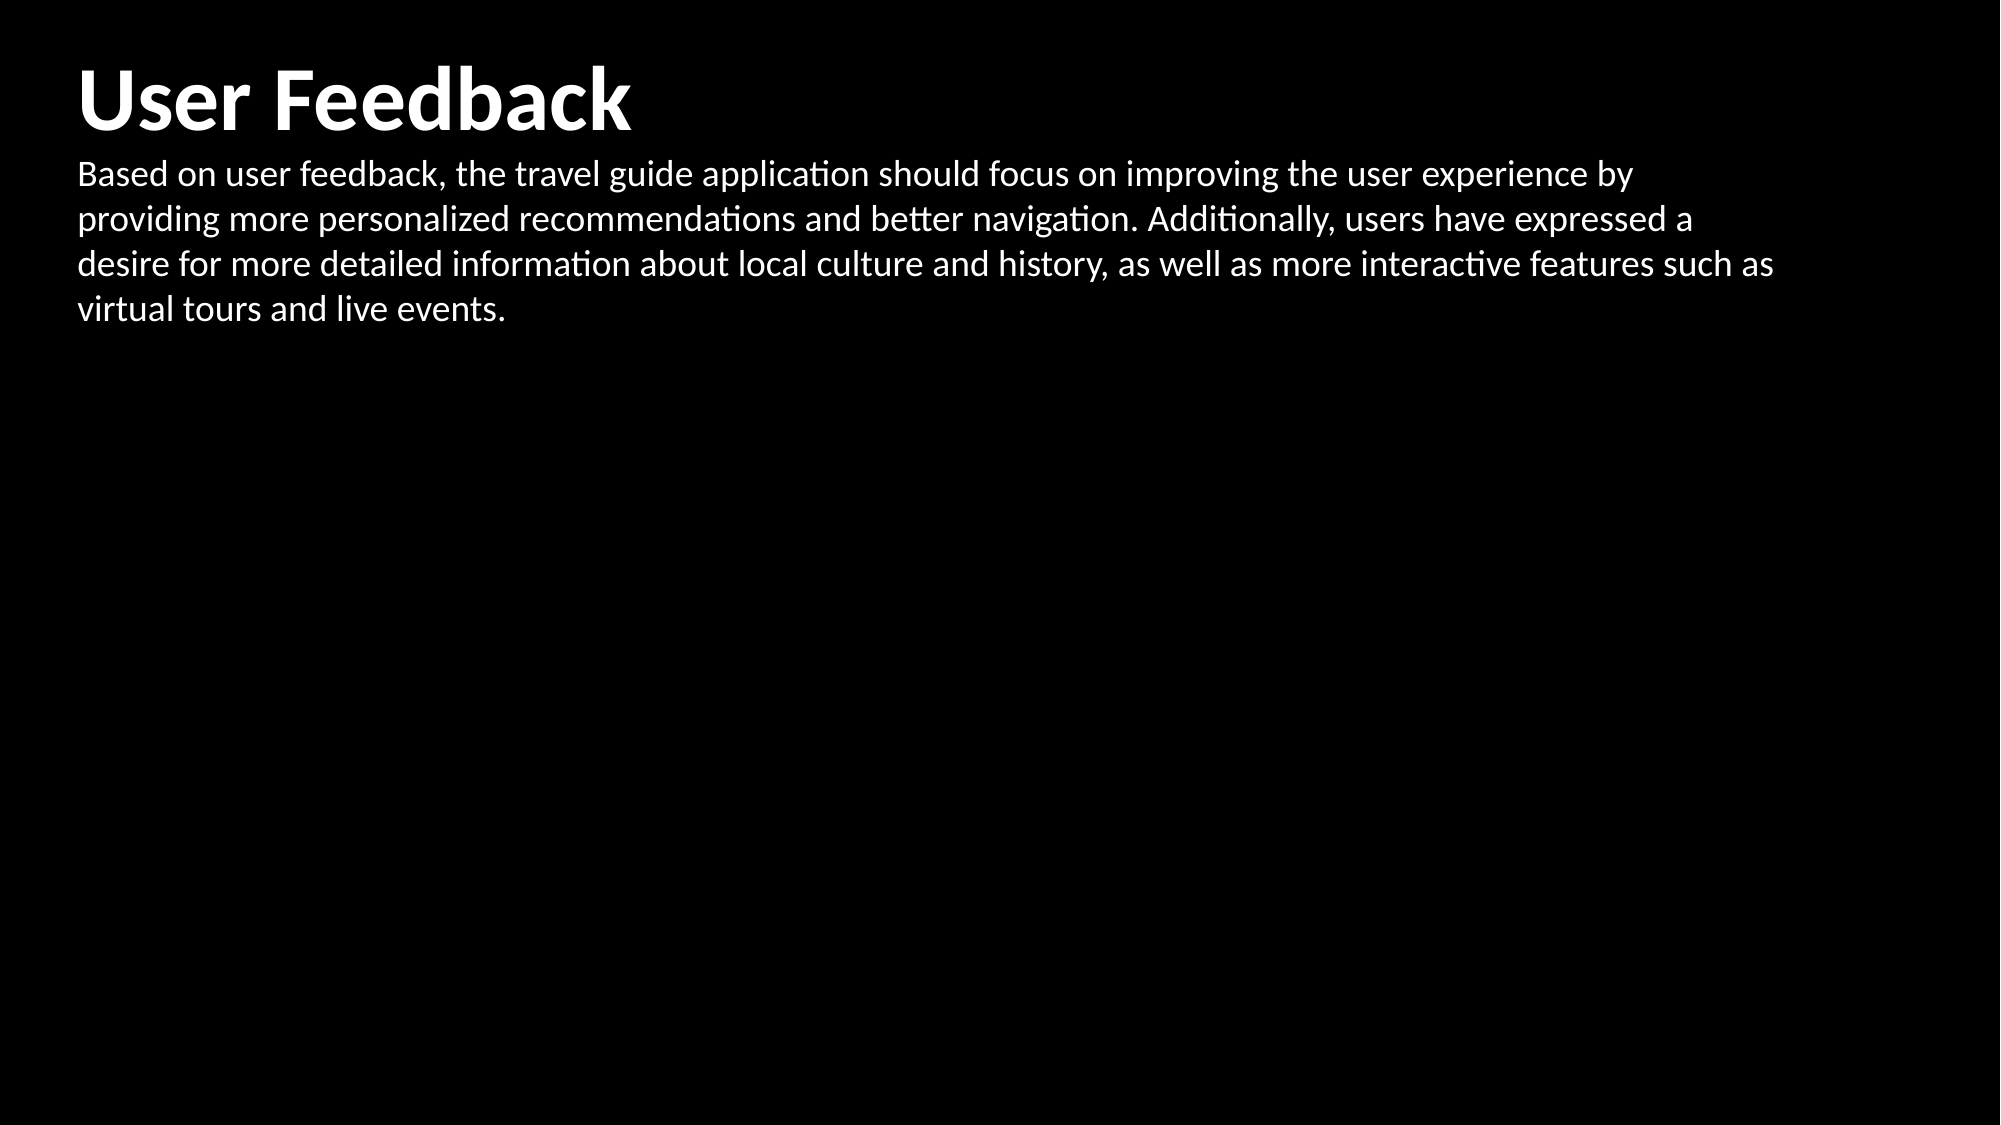

User Feedback
Based on user feedback, the travel guide application should focus on improving the user experience by providing more personalized recommendations and better navigation. Additionally, users have expressed a desire for more detailed information about local culture and history, as well as more interactive features such as virtual tours and live events.